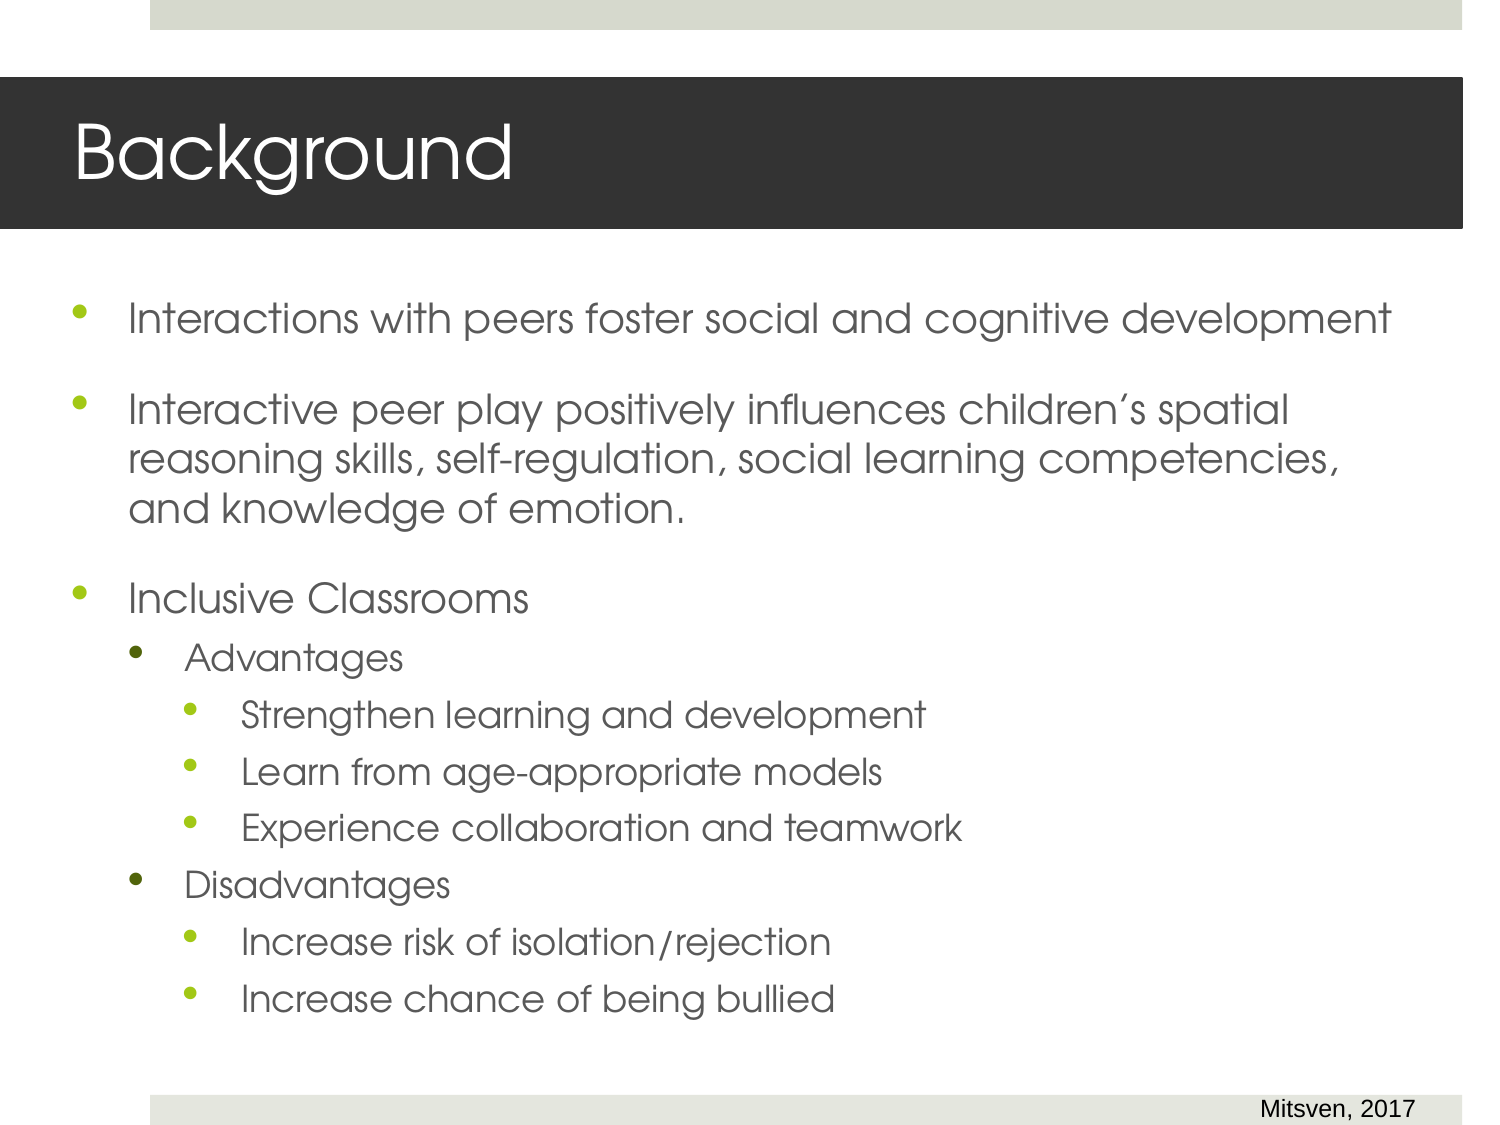

Background
Interactions with peers foster social and cognitive development
Interactive peer play positively influences children’s spatial reasoning skills, self-regulation, social learning competencies, and knowledge of emotion.
Inclusive Classrooms
Advantages
Strengthen learning and development
Learn from age-appropriate models
Experience collaboration and teamwork
Disadvantages
Increase risk of isolation/rejection
Increase chance of being bullied

Mitsven, 2017